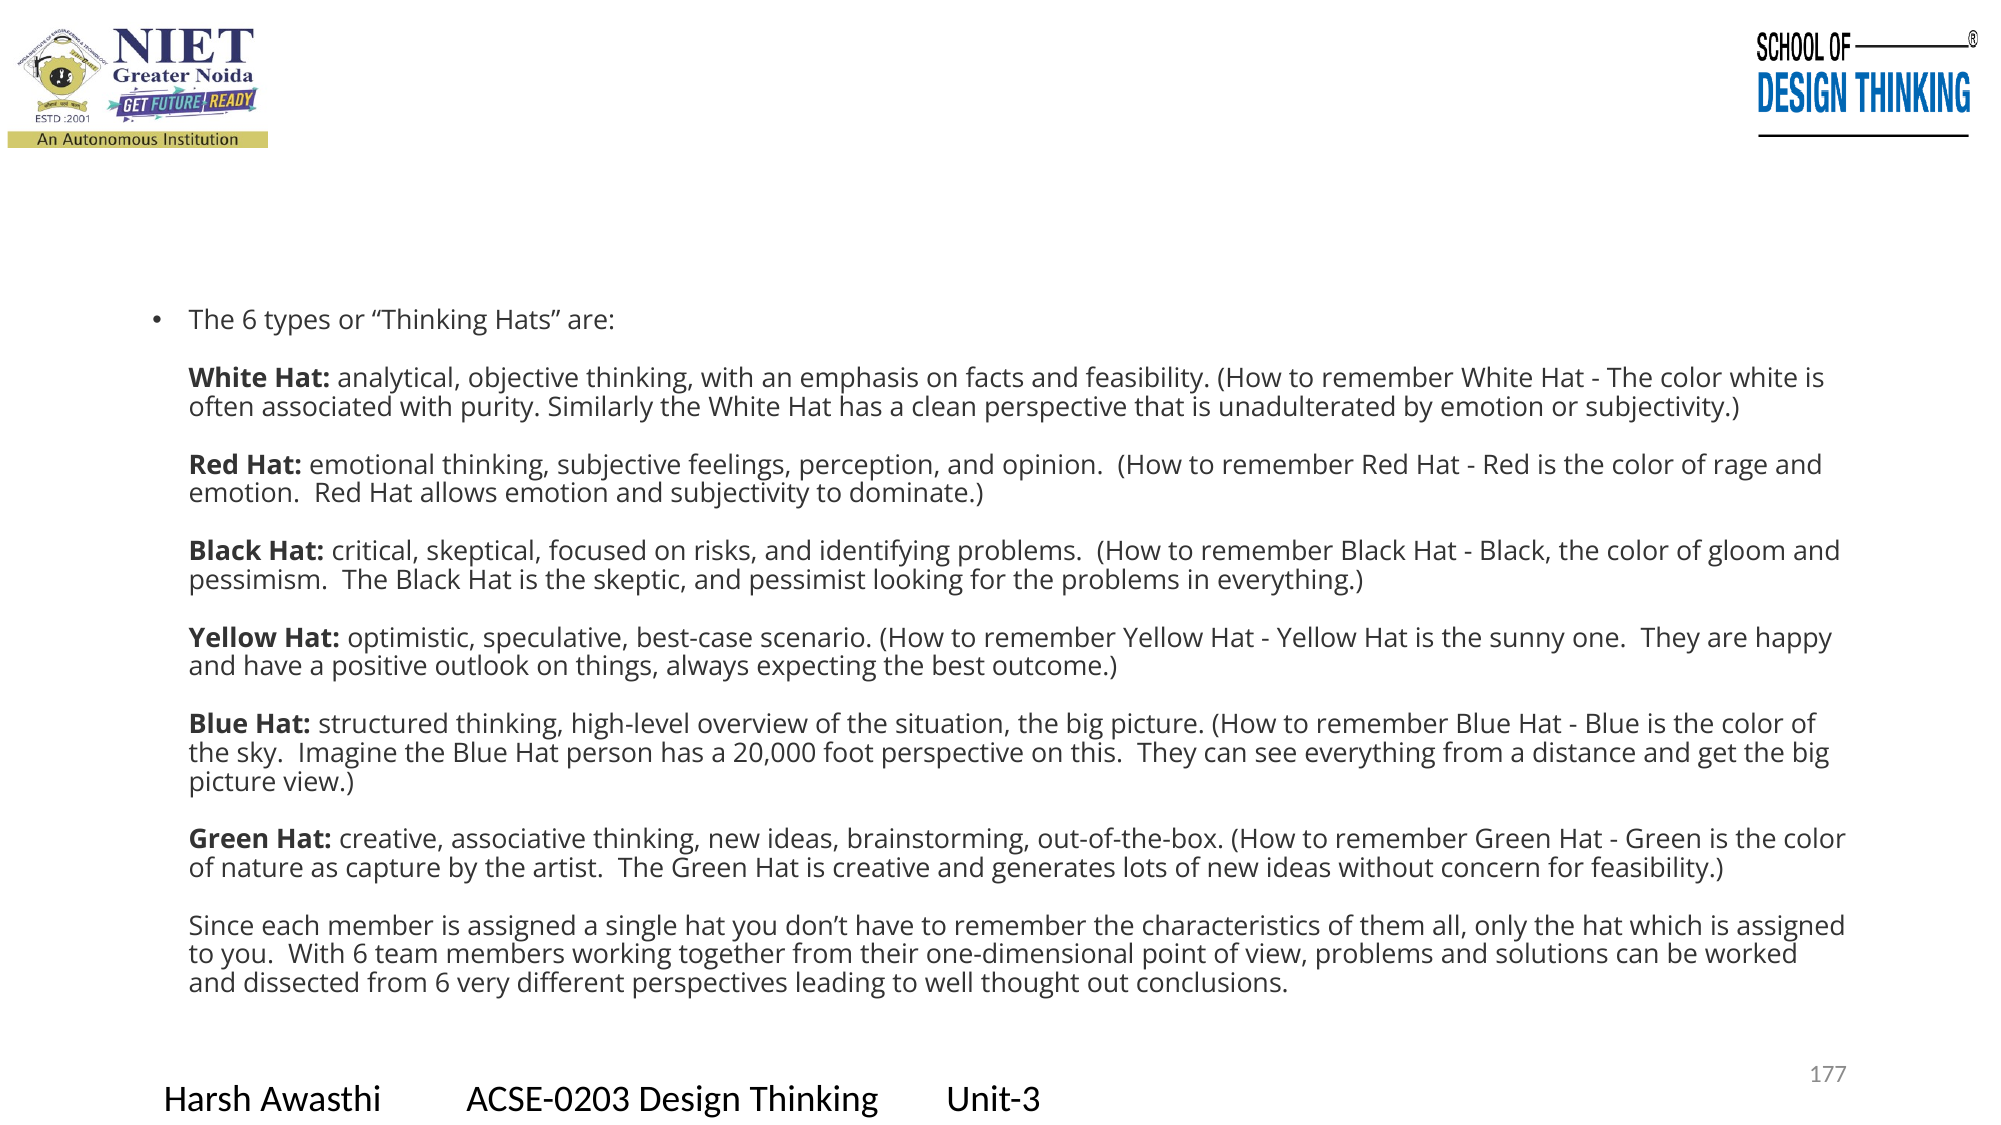

#
The 6 types or “Thinking Hats” are:
White Hat: analytical, objective thinking, with an emphasis on facts and feasibility. (How to remember White Hat - The color white is often associated with purity. Similarly the White Hat has a clean perspective that is unadulterated by emotion or subjectivity.)
Red Hat: emotional thinking, subjective feelings, perception, and opinion.  (How to remember Red Hat - Red is the color of rage and emotion.  Red Hat allows emotion and subjectivity to dominate.)
Black Hat: critical, skeptical, focused on risks, and identifying problems.  (How to remember Black Hat - Black, the color of gloom and pessimism.  The Black Hat is the skeptic, and pessimist looking for the problems in everything.)
Yellow Hat: optimistic, speculative, best-case scenario. (How to remember Yellow Hat - Yellow Hat is the sunny one.  They are happy and have a positive outlook on things, always expecting the best outcome.)
Blue Hat: structured thinking, high-level overview of the situation, the big picture. (How to remember Blue Hat - Blue is the color of the sky.  Imagine the Blue Hat person has a 20,000 foot perspective on this.  They can see everything from a distance and get the big picture view.)
Green Hat: creative, associative thinking, new ideas, brainstorming, out-of-the-box. (How to remember Green Hat - Green is the color of nature as capture by the artist.  The Green Hat is creative and generates lots of new ideas without concern for feasibility.)
Since each member is assigned a single hat you don’t have to remember the characteristics of them all, only the hat which is assigned to you.  With 6 team members working together from their one-dimensional point of view, problems and solutions can be worked and dissected from 6 very different perspectives leading to well thought out conclusions.
177
Harsh Awasthi          ACSE-0203 Design Thinking        Unit-3